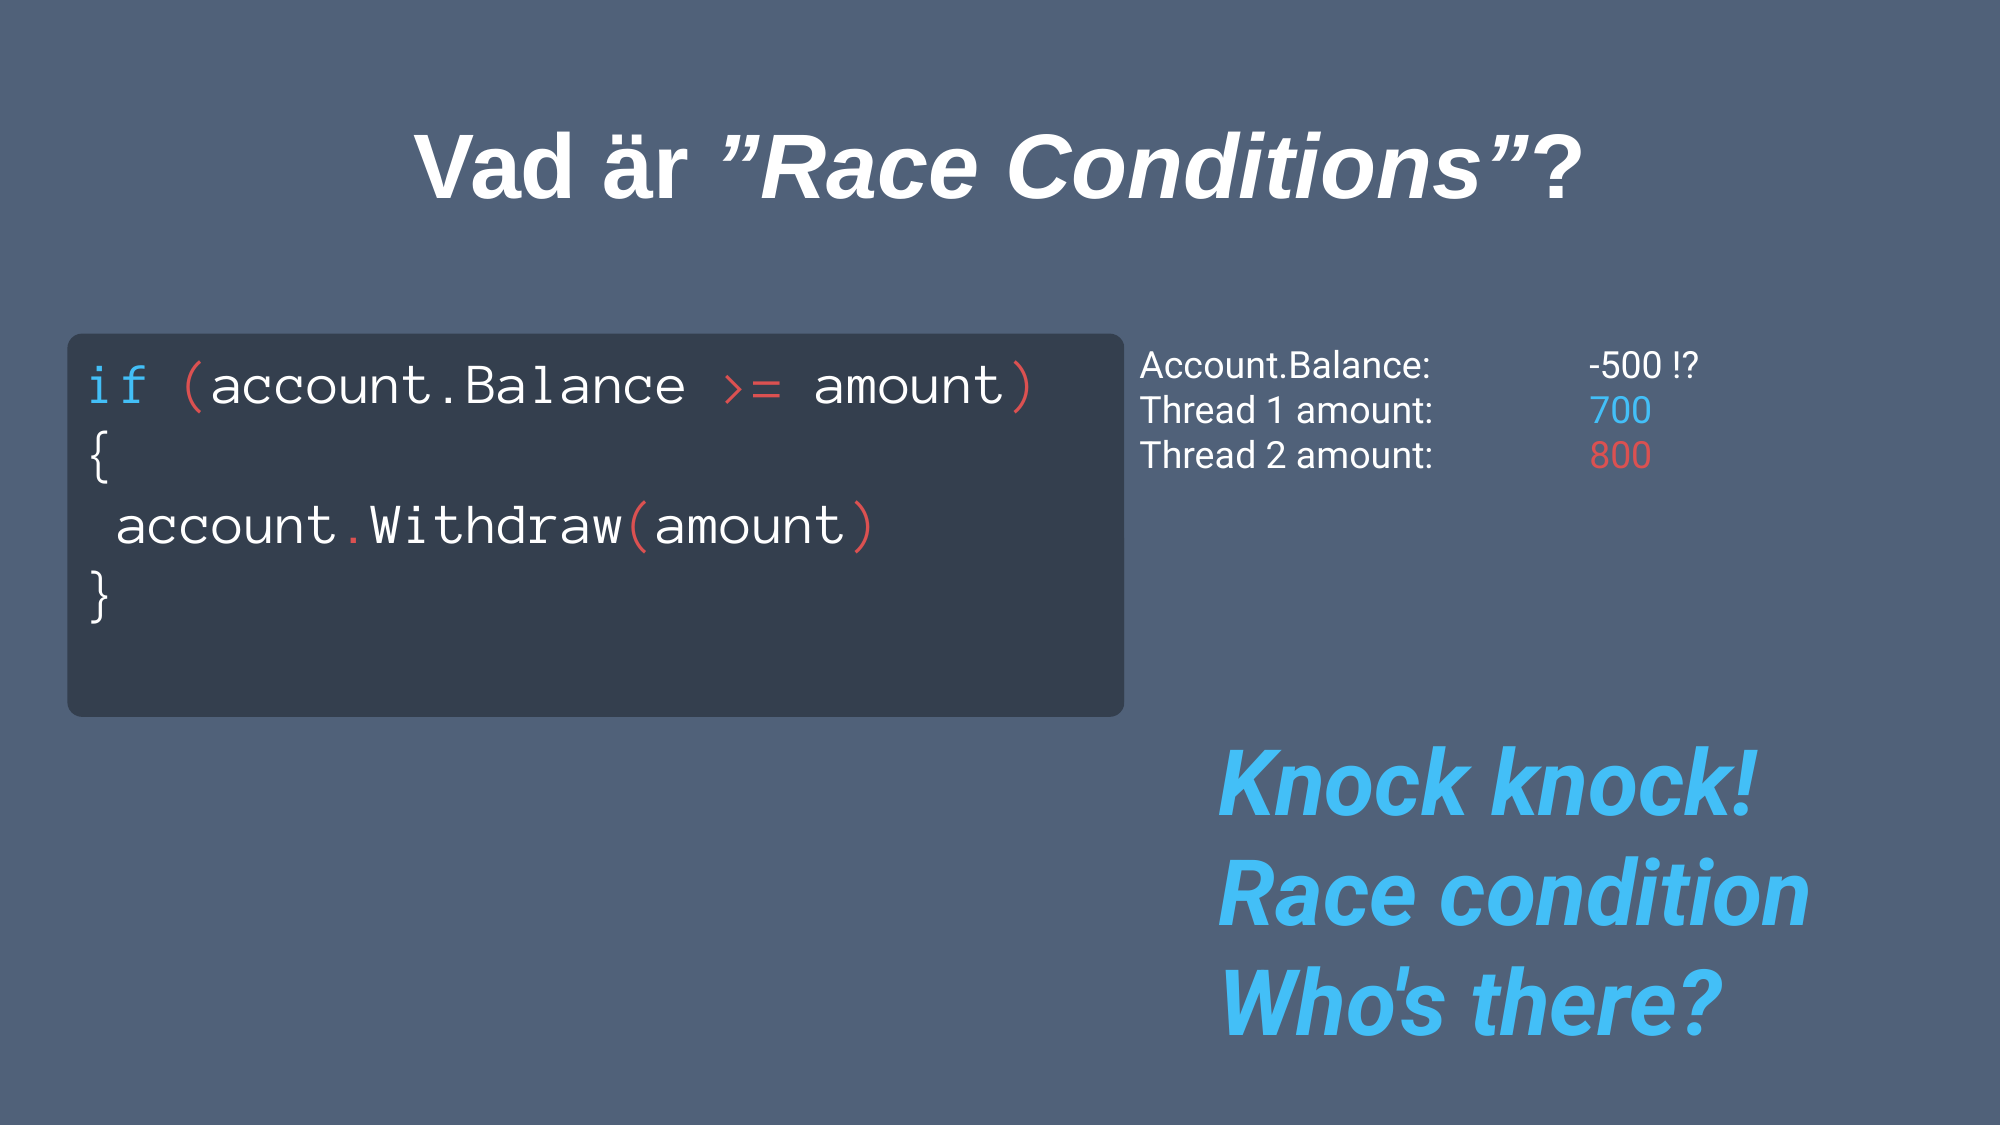

# Vad är ”Race Conditions”?

Account.Balance: 	200
Thread 1 amount: 	700
Thread 2 amount:		800
Account.Balance: 	-500 !?
Thread 1 amount: 	700
Thread 2 amount:		800
if (account.Balance >= amount)
{
 account.Withdraw(amount)
}
Account.Balance: 	1000
Thread 1 amount: 	700
Thread 2 amount:		800
Knock knock!
Race condition
Who's there?